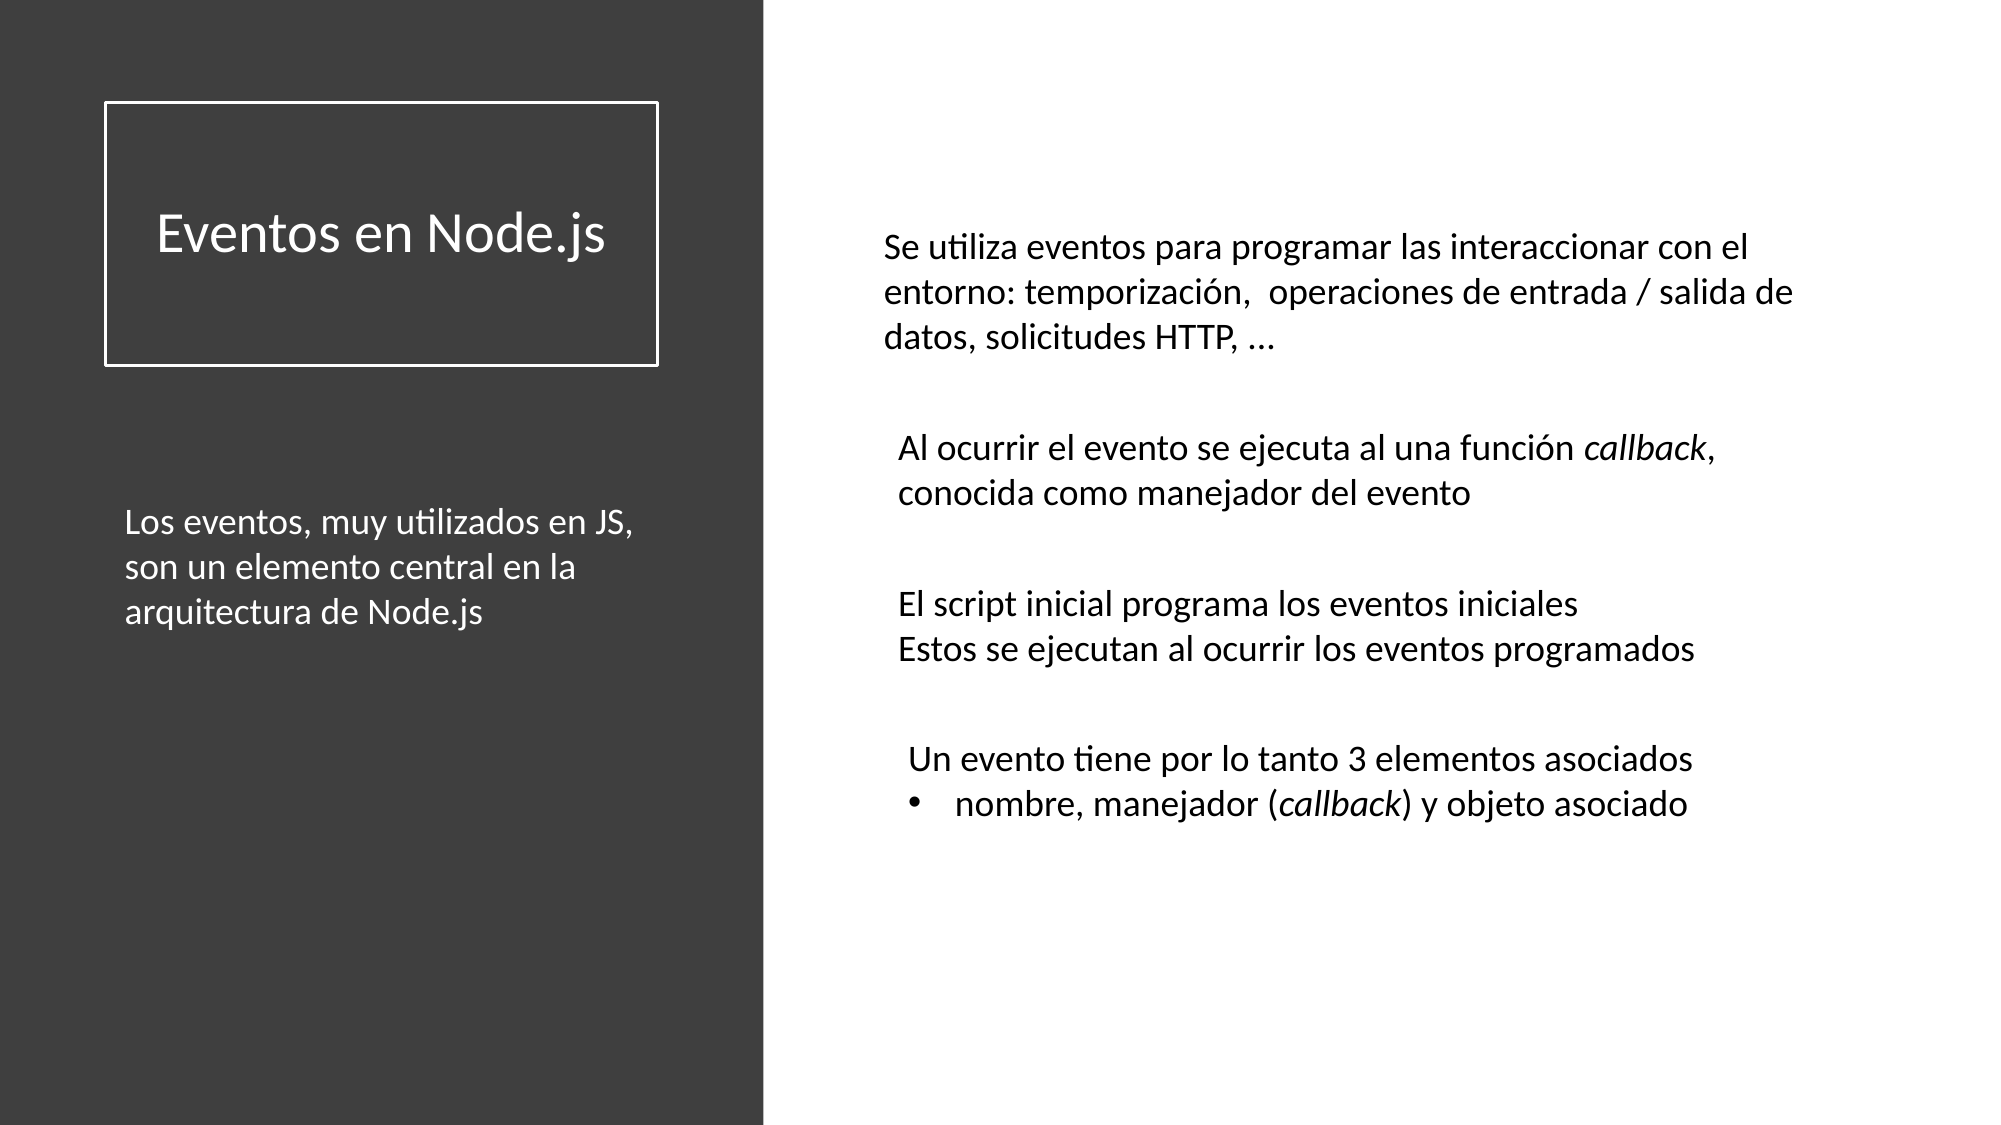

# Eventos en Node.js
Se utiliza eventos para programar las interaccionar con el entorno: temporización,  operaciones de entrada / salida de datos, solicitudes HTTP, ...
Al ocurrir el evento se ejecuta al una función callback, conocida como manejador del evento
Los eventos, muy utilizados en JS, son un elemento central en la arquitectura de Node.js
El script inicial programa los eventos iniciales
Estos se ejecutan al ocurrir los eventos programados
Un evento tiene por lo tanto 3 elementos asociados
nombre, manejador (callback) y objeto asociado